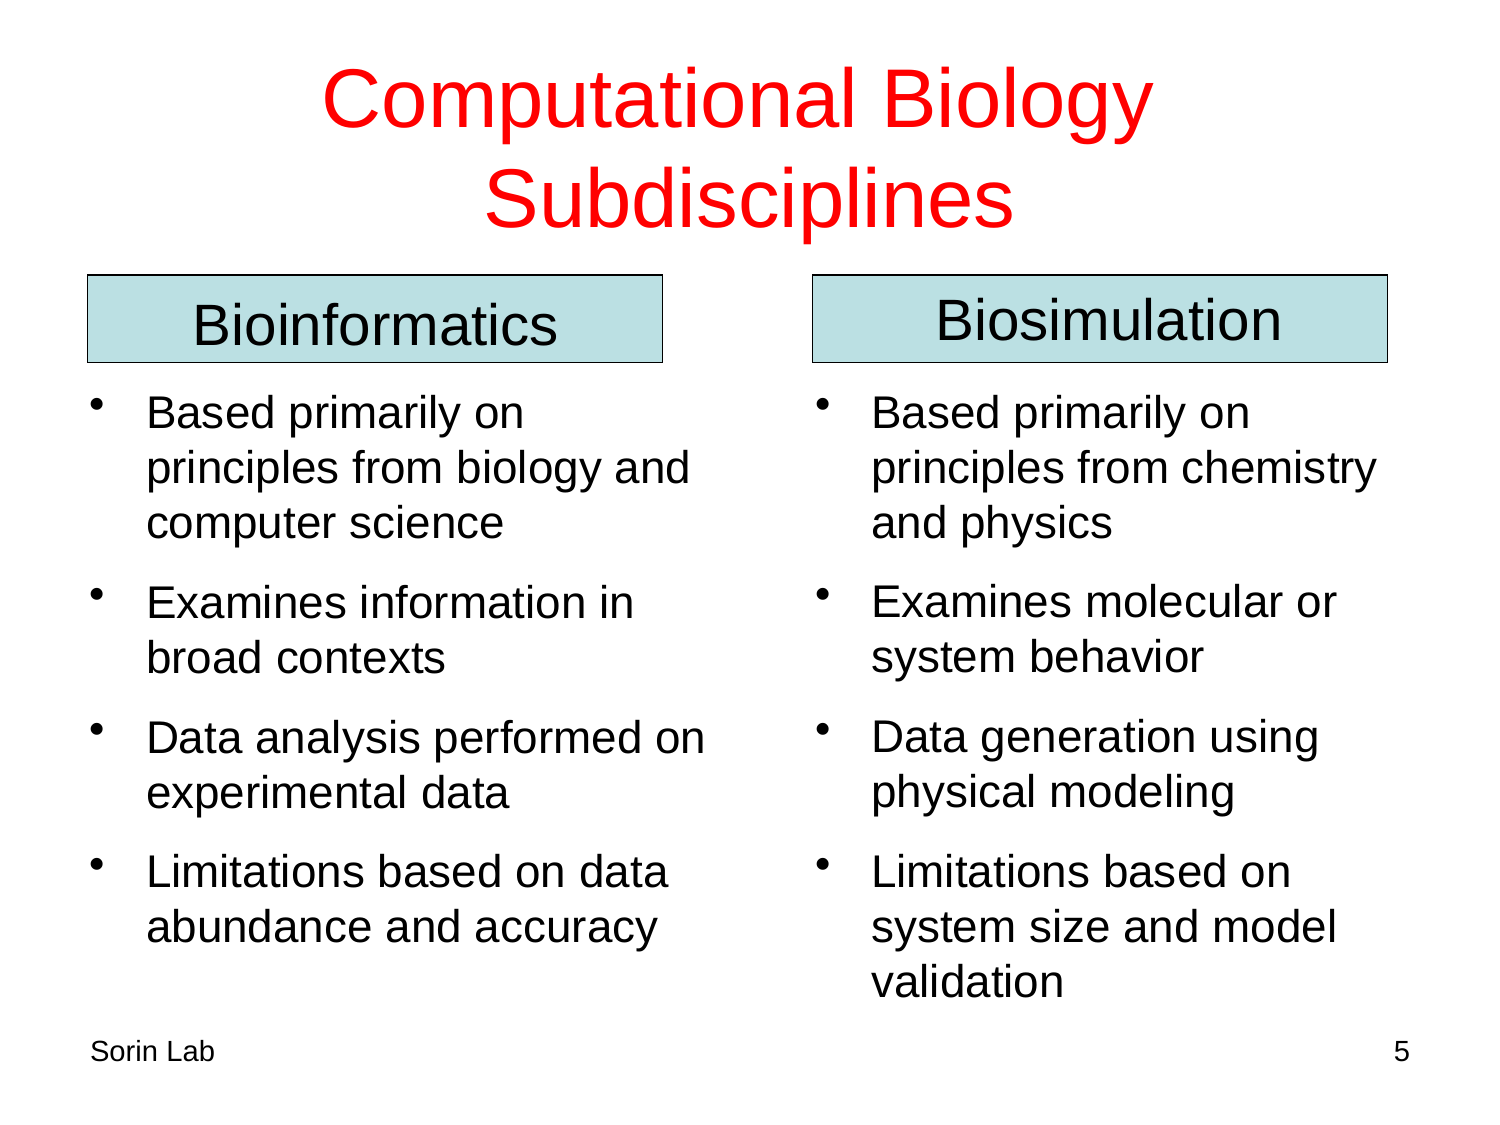

# Computational Biology Subdisciplines

Biosimulation
Bioinformatics
Based primarily on principles from chemistry and physics
Examines molecular or system behavior
Data generation using physical modeling
Limitations based on system size and model validation
Based primarily on principles from biology and computer science
Examines information in broad contexts
Data analysis performed on experimental data
Limitations based on data abundance and accuracy
Sorin Lab
5